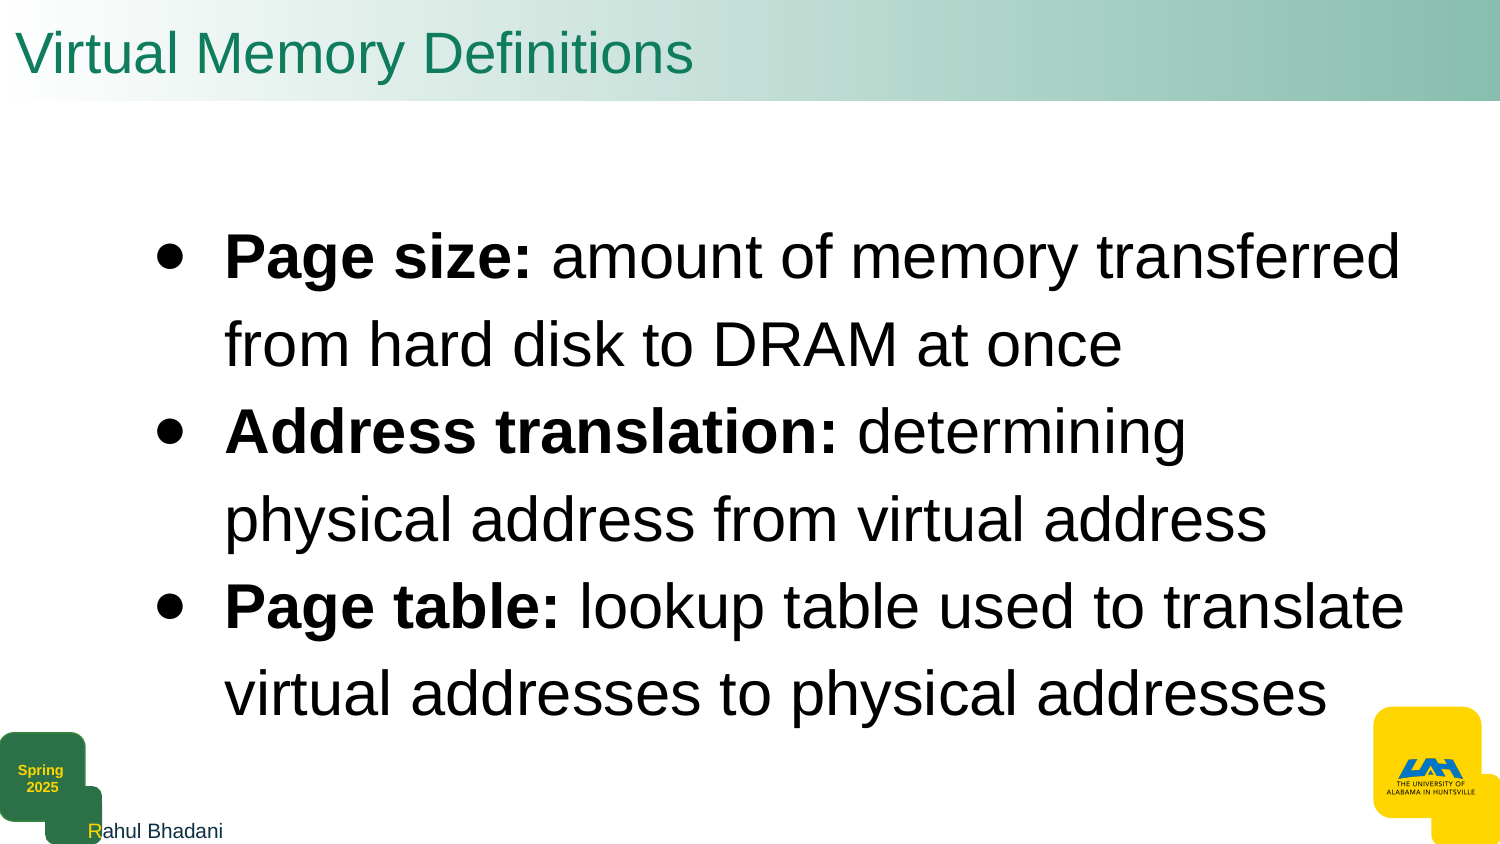

# Virtual Memory Definitions​
Page size: amount of memory transferred from hard disk to DRAM at once​
Address translation: determining physical address from virtual address​
Page table: lookup table used to translate virtual addresses to physical addresses​